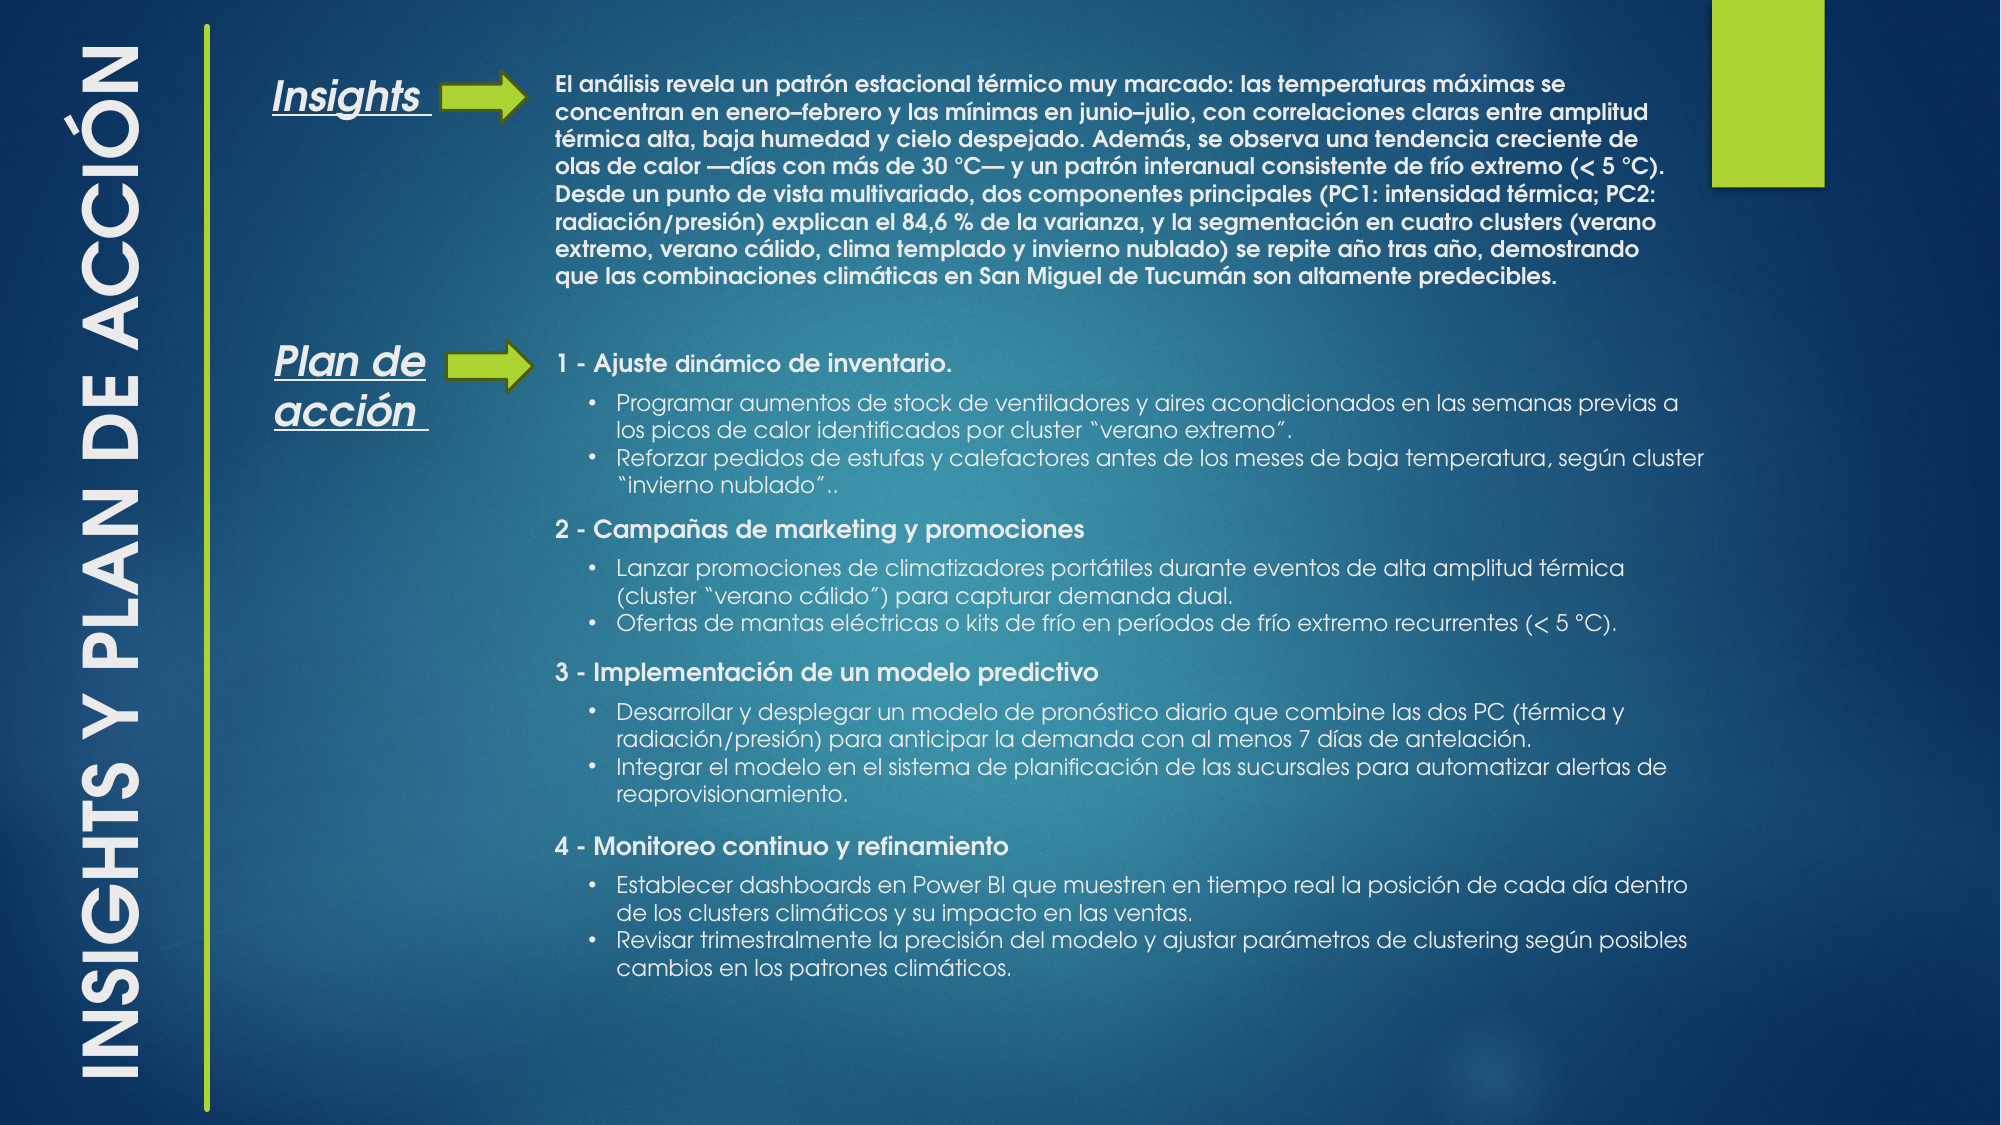

Insights
El análisis revela un patrón estacional térmico muy marcado: las temperaturas máximas se concentran en enero–febrero y las mínimas en junio–julio, con correlaciones claras entre amplitud térmica alta, baja humedad y cielo despejado. Además, se observa una tendencia creciente de olas de calor —días con más de 30 °C— y un patrón interanual consistente de frío extremo (< 5 °C). Desde un punto de vista multivariado, dos componentes principales (PC1: intensidad térmica; PC2: radiación/presión) explican el 84,6 % de la varianza, y la segmentación en cuatro clusters (verano extremo, verano cálido, clima templado y invierno nublado) se repite año tras año, demostrando que las combinaciones climáticas en San Miguel de Tucumán son altamente predecibles.

Plan de acción

1 - Ajuste dinámico de inventario.
Programar aumentos de stock de ventiladores y aires acondicionados en las semanas previas a los picos de calor identificados por cluster “verano extremo”.
Reforzar pedidos de estufas y calefactores antes de los meses de baja temperatura, según cluster “invierno nublado”..
INSIGHTS Y PLAN DE ACCIÓN
2 - Campañas de marketing y promociones
Lanzar promociones de climatizadores portátiles durante eventos de alta amplitud térmica (cluster “verano cálido”) para capturar demanda dual.
Ofertas de mantas eléctricas o kits de frío en períodos de frío extremo recurrentes (< 5 °C).
3 - Implementación de un modelo predictivo
Desarrollar y desplegar un modelo de pronóstico diario que combine las dos PC (térmica y radiación/presión) para anticipar la demanda con al menos 7 días de antelación.
Integrar el modelo en el sistema de planificación de las sucursales para automatizar alertas de reaprovisionamiento.
4 - Monitoreo continuo y refinamiento
Establecer dashboards en Power BI que muestren en tiempo real la posición de cada día dentro de los clusters climáticos y su impacto en las ventas.
Revisar trimestralmente la precisión del modelo y ajustar parámetros de clustering según posibles cambios en los patrones climáticos.